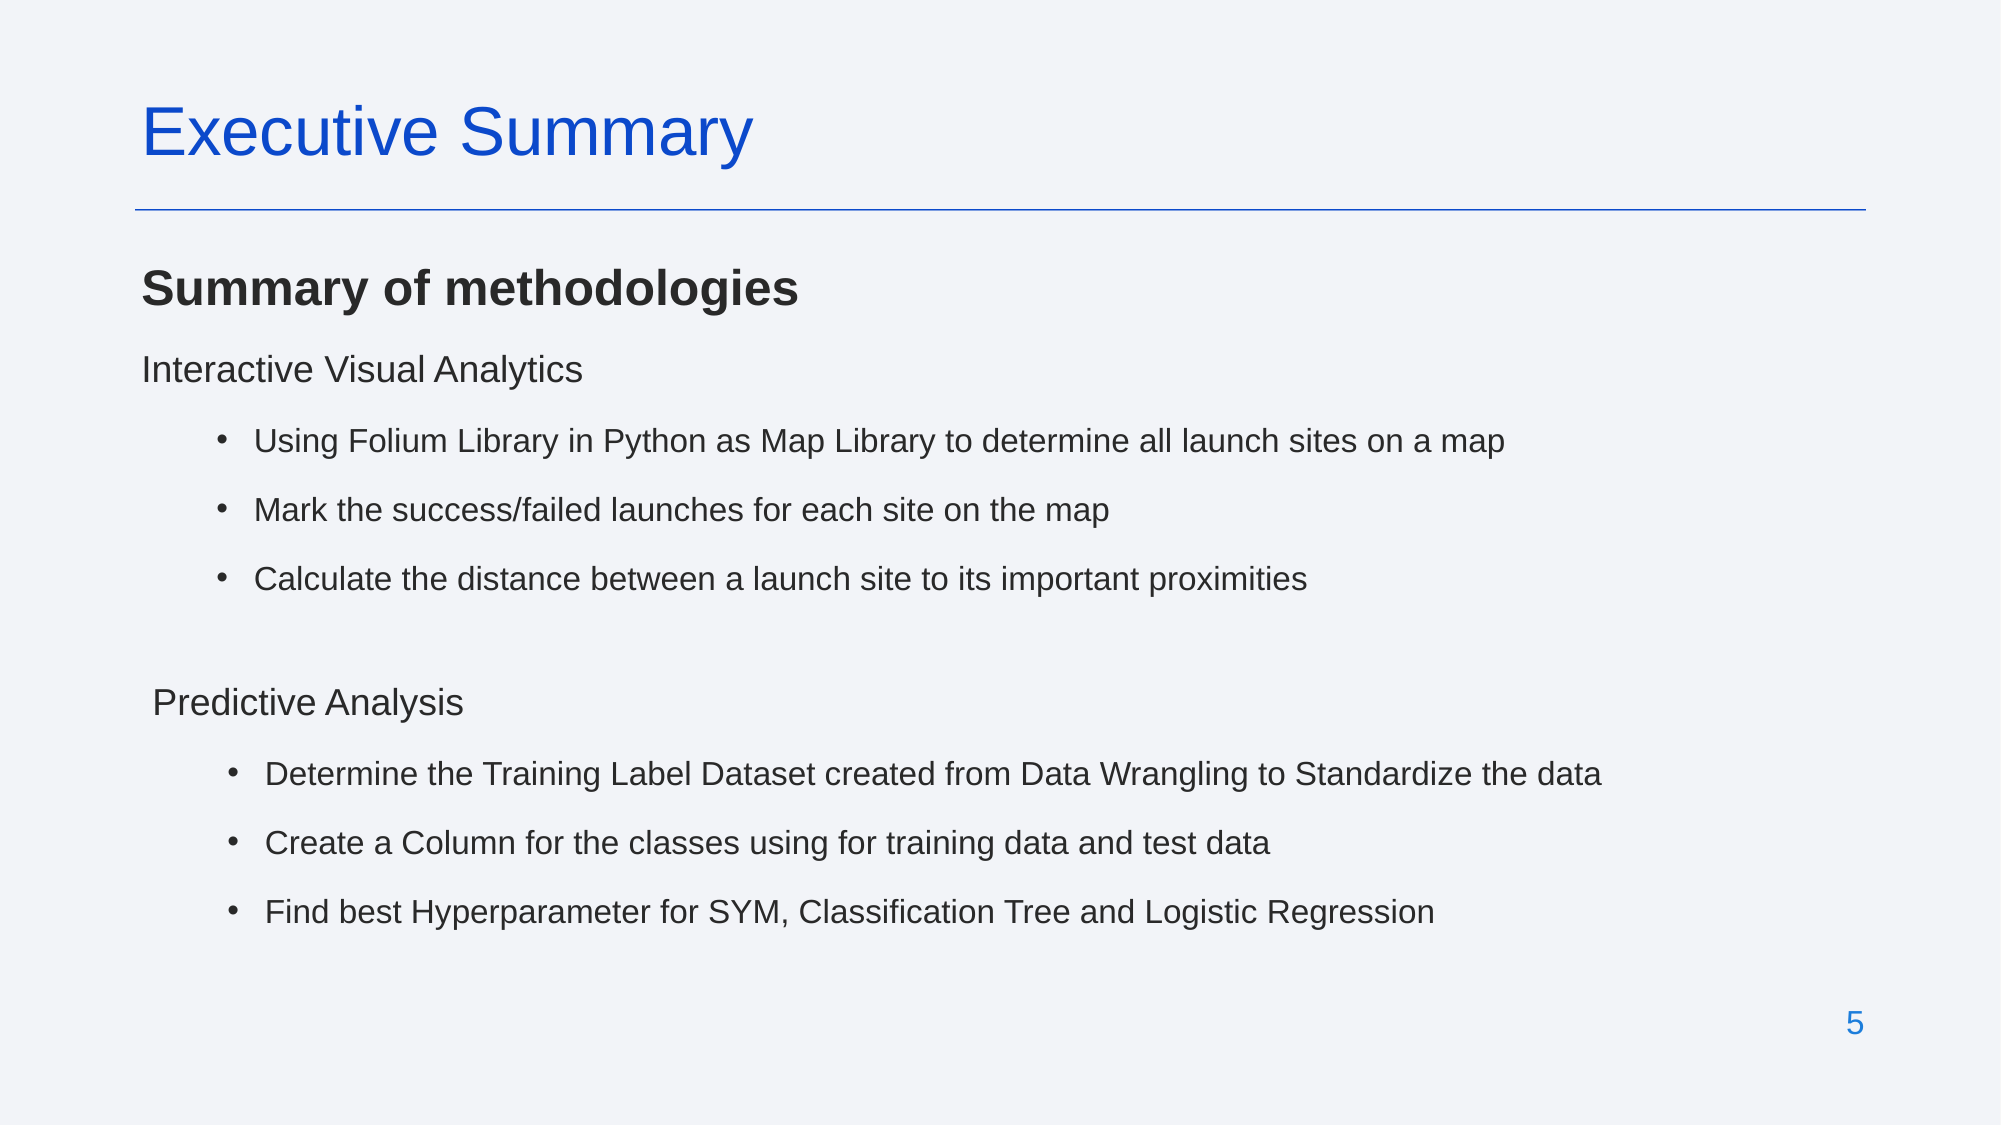

Executive Summary
Summary of methodologies
Interactive Visual Analytics
Using Folium Library in Python as Map Library to determine all launch sites on a map
Mark the success/failed launches for each site on the map
Calculate the distance between a launch site to its important proximities
Predictive Analysis
Determine the Training Label Dataset created from Data Wrangling to Standardize the data
Create a Column for the classes using for training data and test data
Find best Hyperparameter for SYM, Classification Tree and Logistic Regression
5